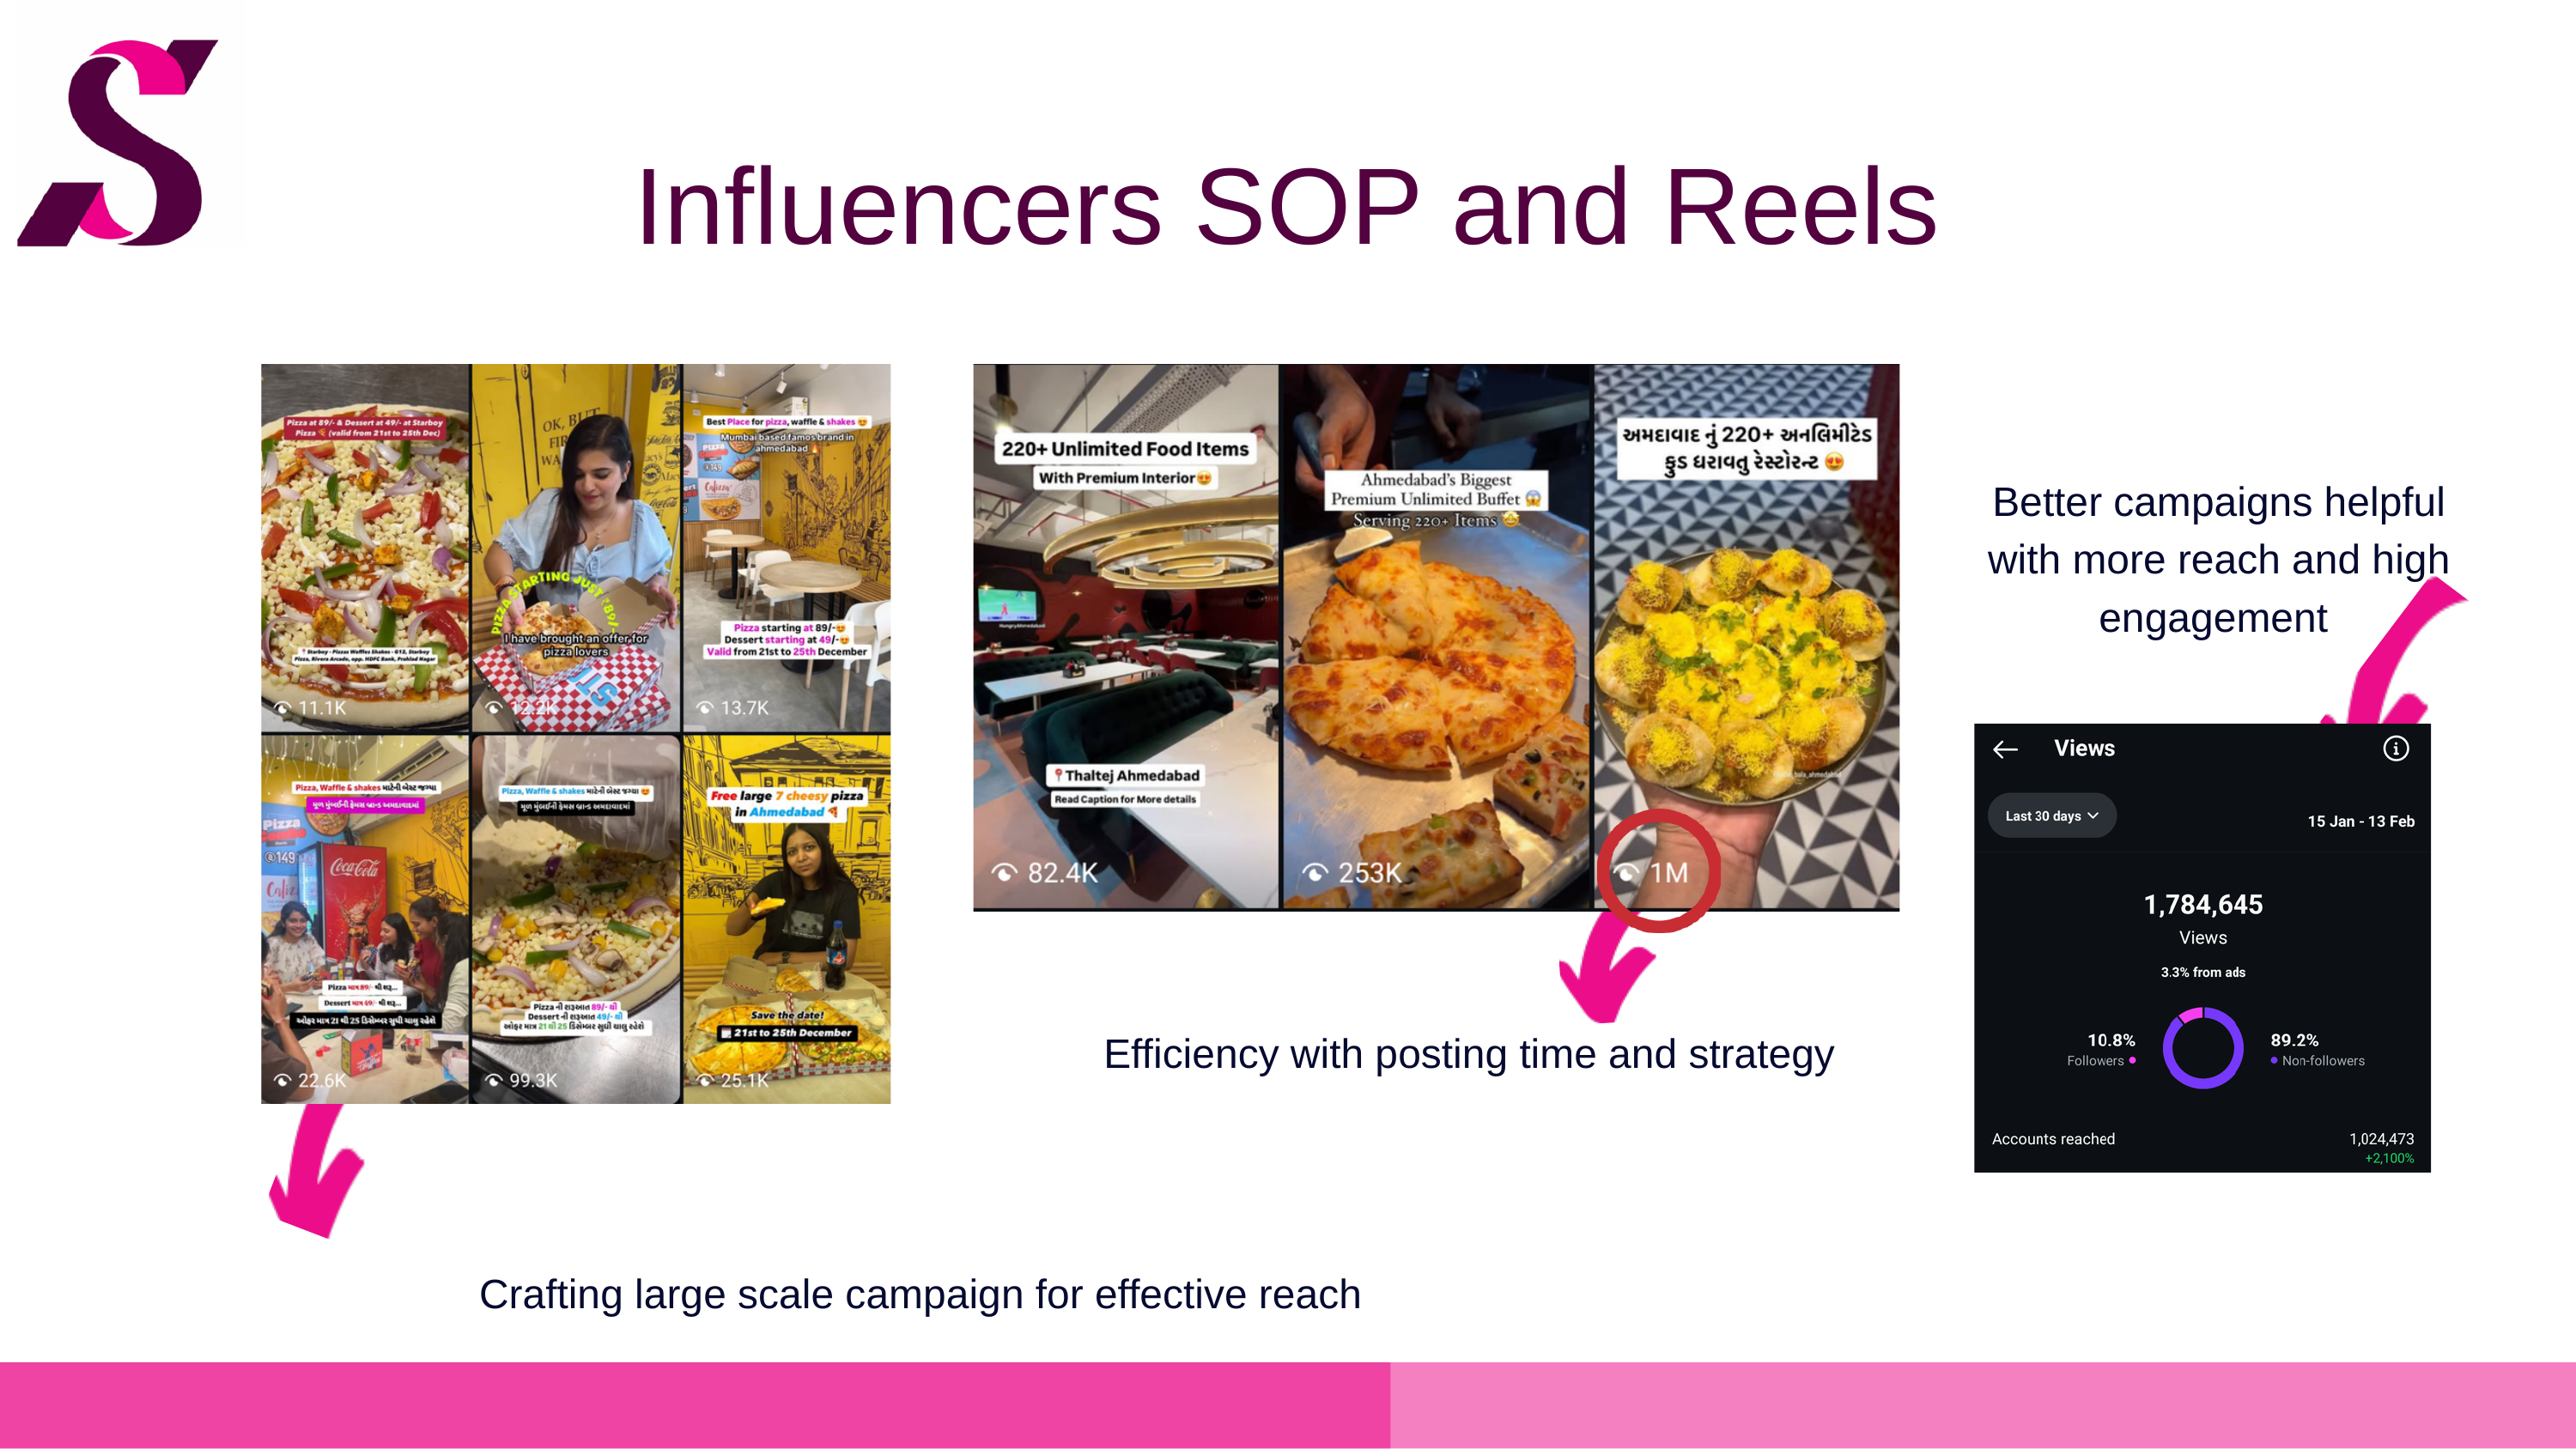

Influencers SOP and Reels

Better campaigns helpful with more reach and high engagement

Efficiency with posting time and strategy

Crafting large scale campaign for effective reach